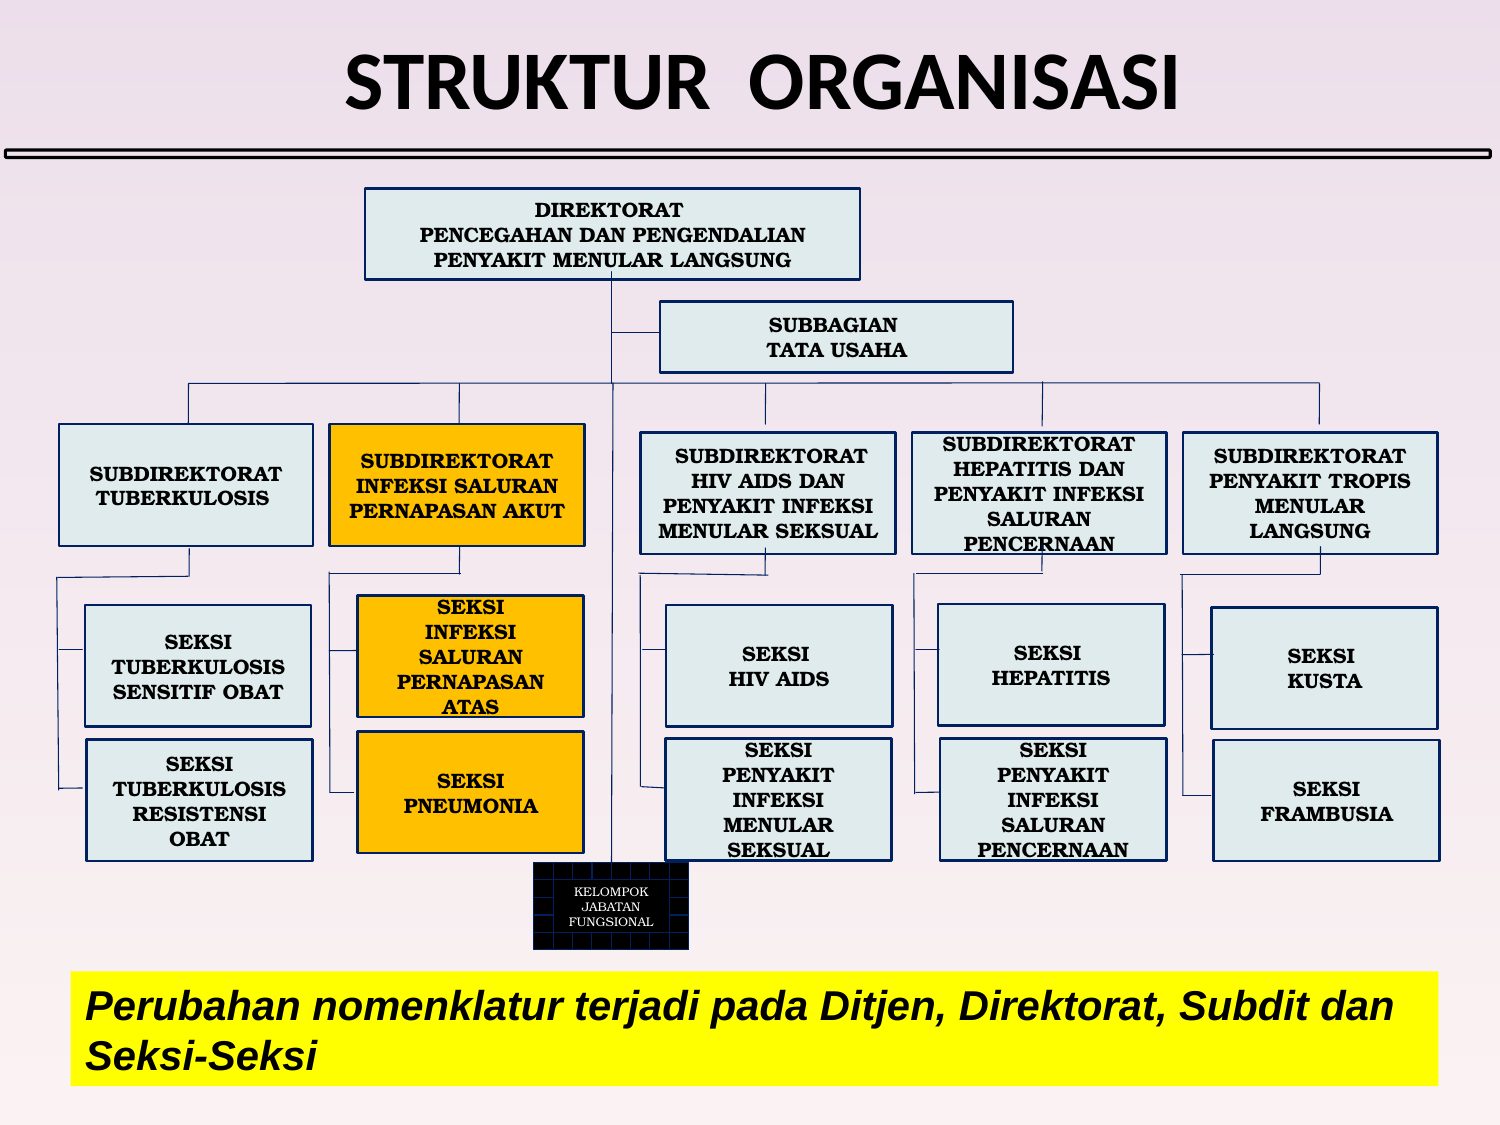

STRUKTUR  ORGANISASI

DIREKTORAT
PENCEGAHAN DAN PENGENDALIAN PENYAKIT MENULAR LANGSUNG
SUBBAGIAN
TATA USAHA
SUBDIREKTORAT
TUBERKULOSIS
SUBDIREKTORAT
INFEKSI SALURAN PERNAPASAN AKUT
 SUBDIREKTORAT
HIV AIDS DAN PENYAKIT INFEKSI MENULAR SEKSUAL
SUBDIREKTORAT
HEPATITIS DAN PENYAKIT INFEKSI SALURAN PENCERNAAN
SUBDIREKTORAT
PENYAKIT TROPIS MENULAR LANGSUNG
SEKSI
INFEKSI SALURAN PERNAPASAN ATAS
SEKSI
HEPATITIS
SEKSI
TUBERKULOSIS
SENSITIF OBAT
SEKSI
HIV AIDS
SEKSI
PNEUMONIA
SEKSI
PENYAKIT INFEKSI MENULAR SEKSUAL
SEKSI
PENYAKIT INFEKSI SALURAN PENCERNAAN
SEKSI TUBERKULOSIS RESISTENSI OBAT
SEKSI
KUSTA
SEKSI
FRAMBUSIA

KELOMPOK JABATAN FUNGSIONAL

Perubahan nomenklatur terjadi pada Ditjen, Direktorat, Subdit dan Seksi-Seksi